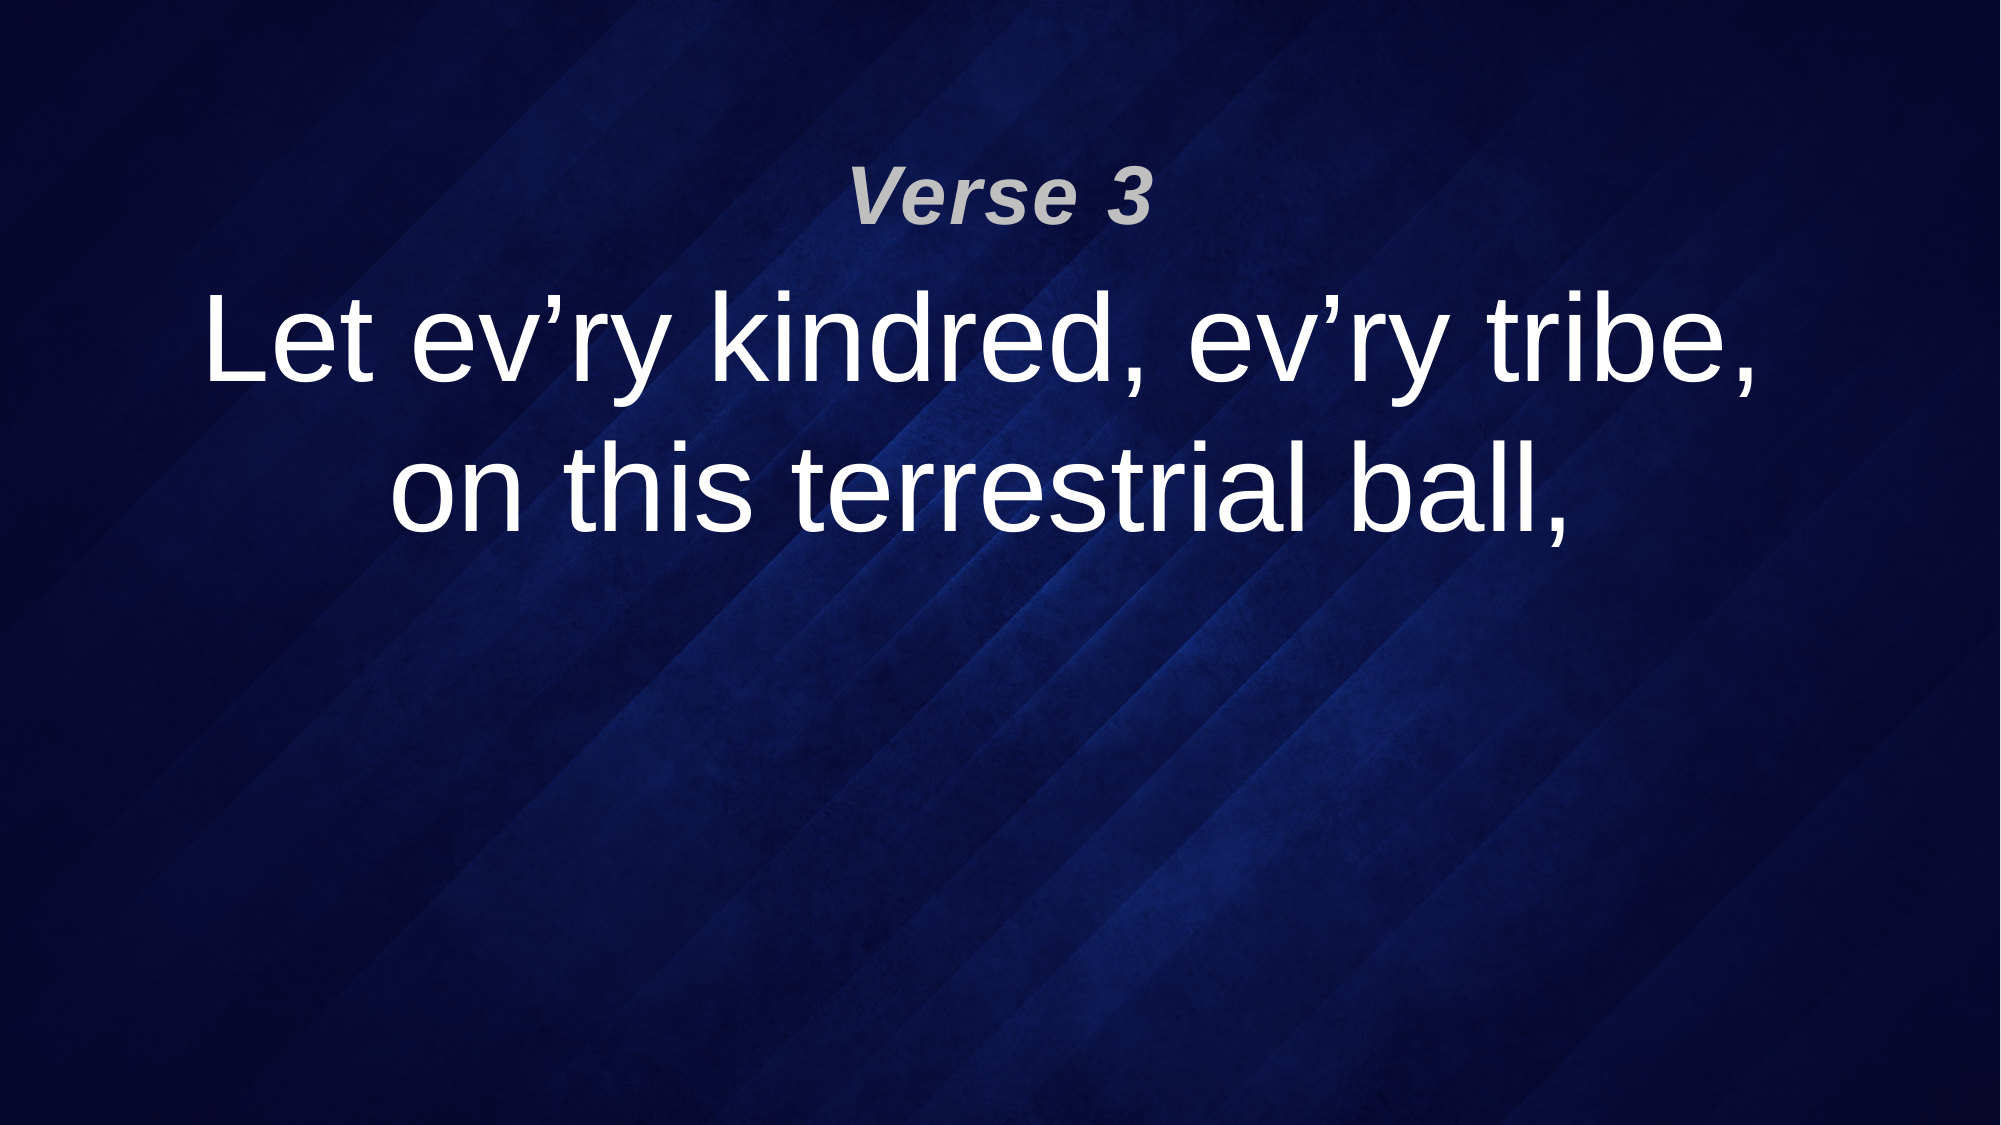

Verse 3
# Let ev’ry kindred, ev’ry tribe, on this terrestrial ball,